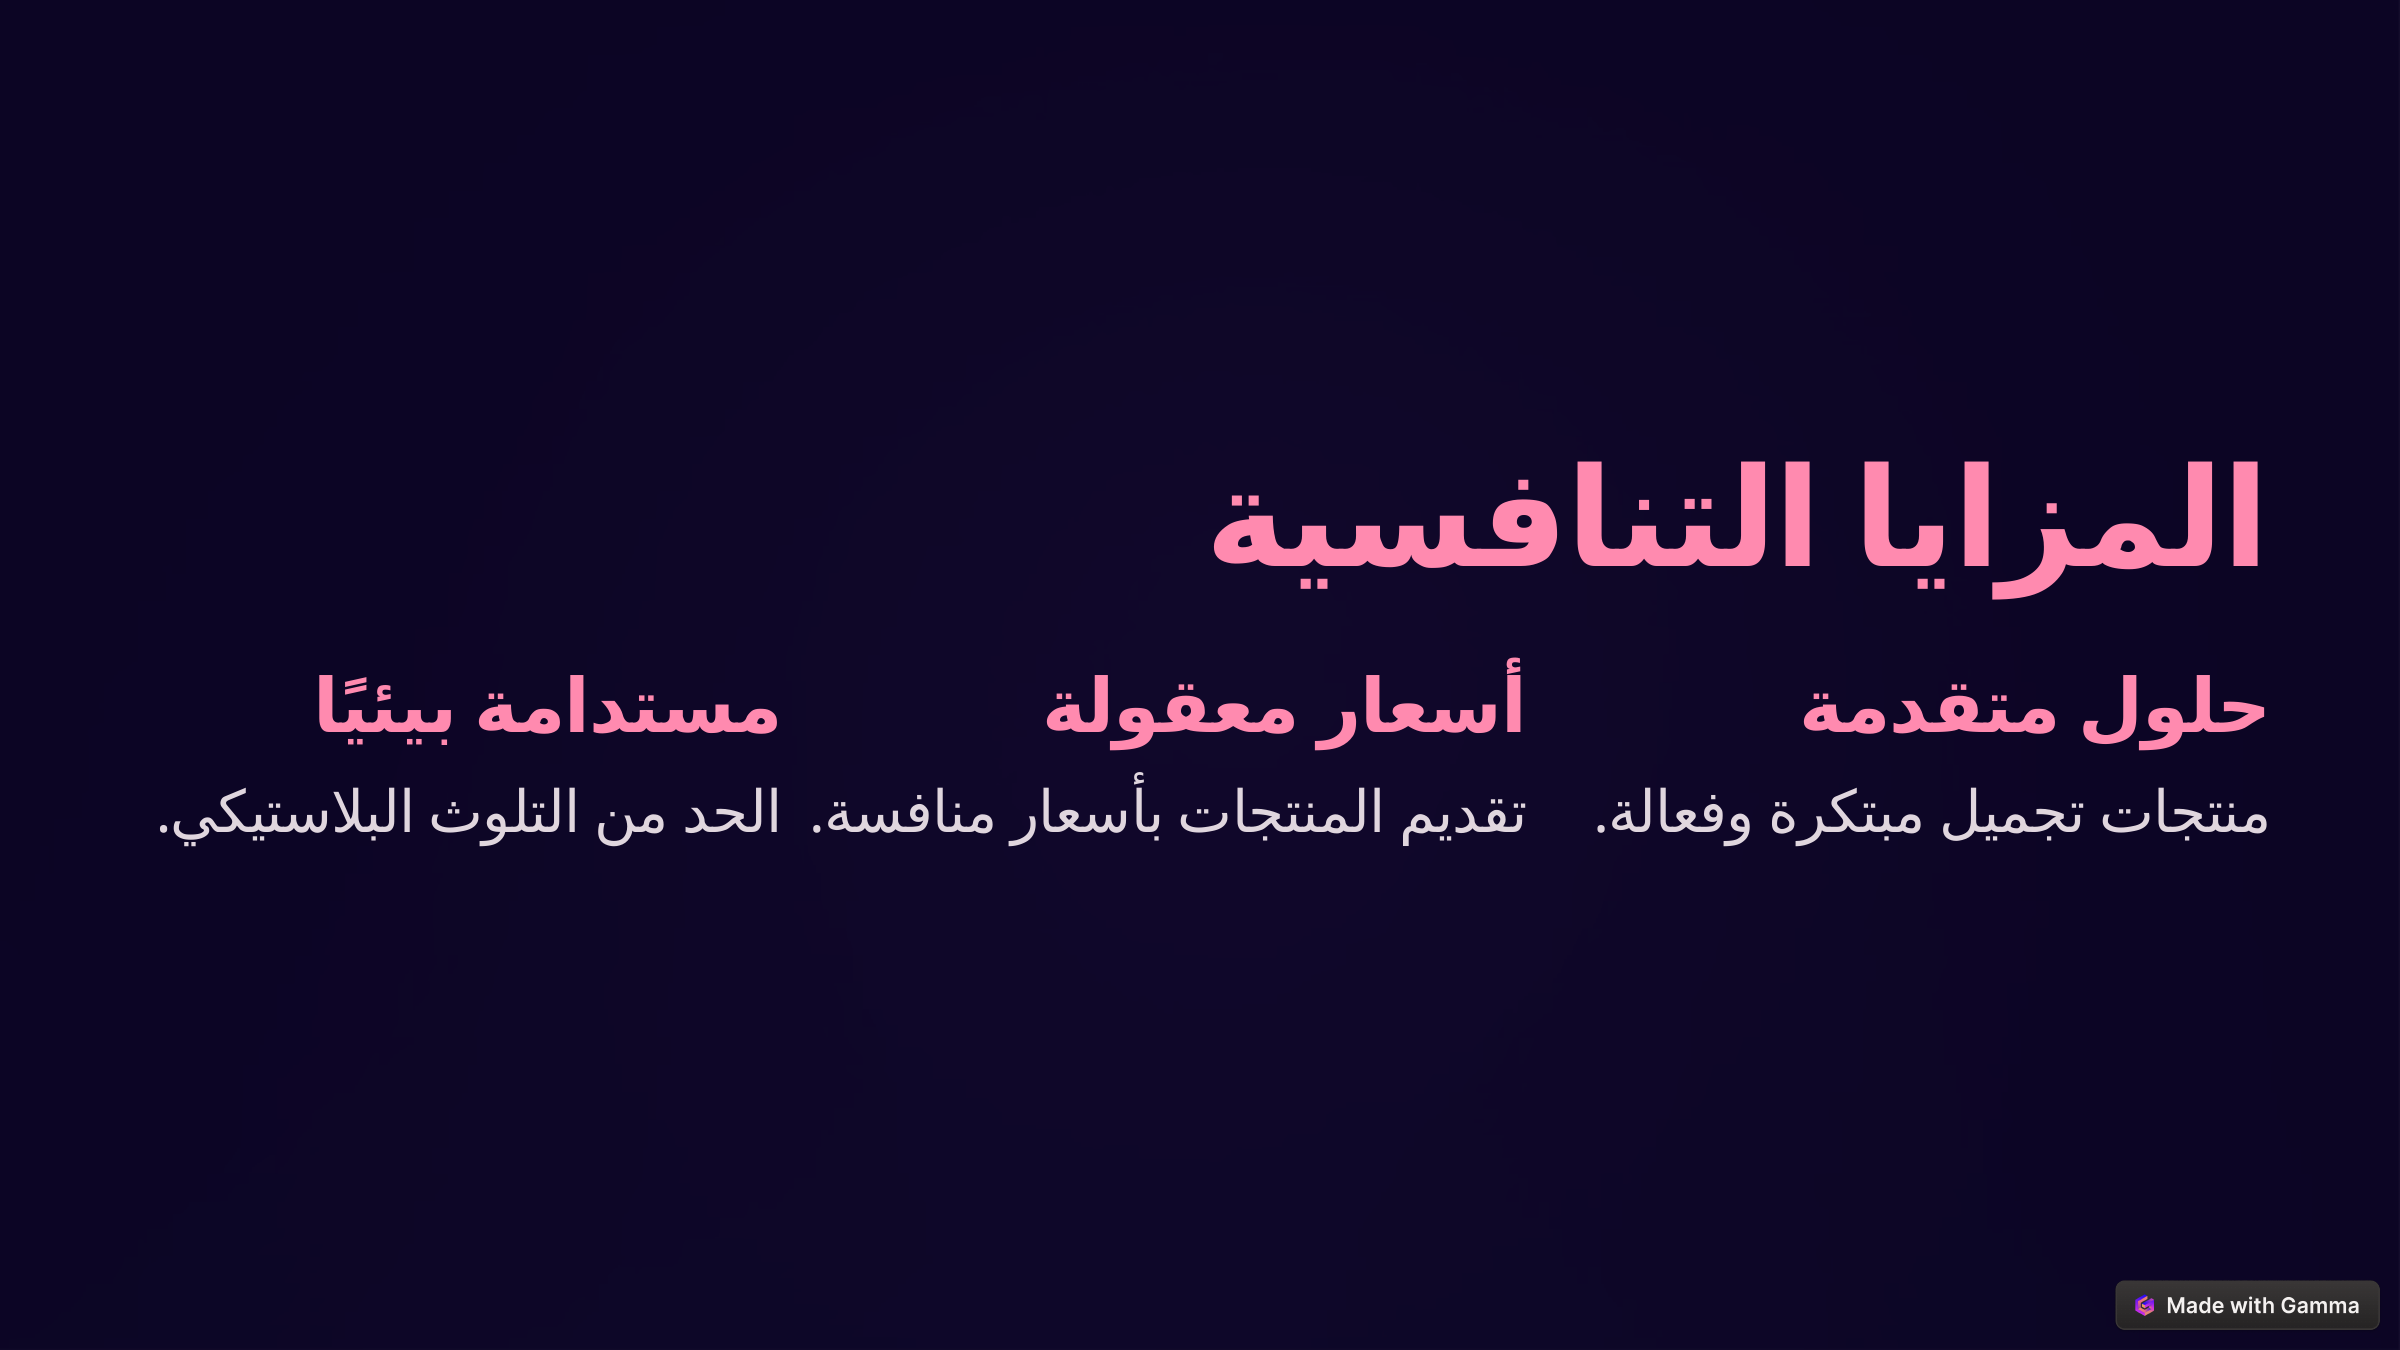

المزايا التنافسية
مستدامة بيئيًا
أسعار معقولة
حلول متقدمة
الحد من التلوث البلاستيكي.
تقديم المنتجات بأسعار منافسة.
منتجات تجميل مبتكرة وفعالة.